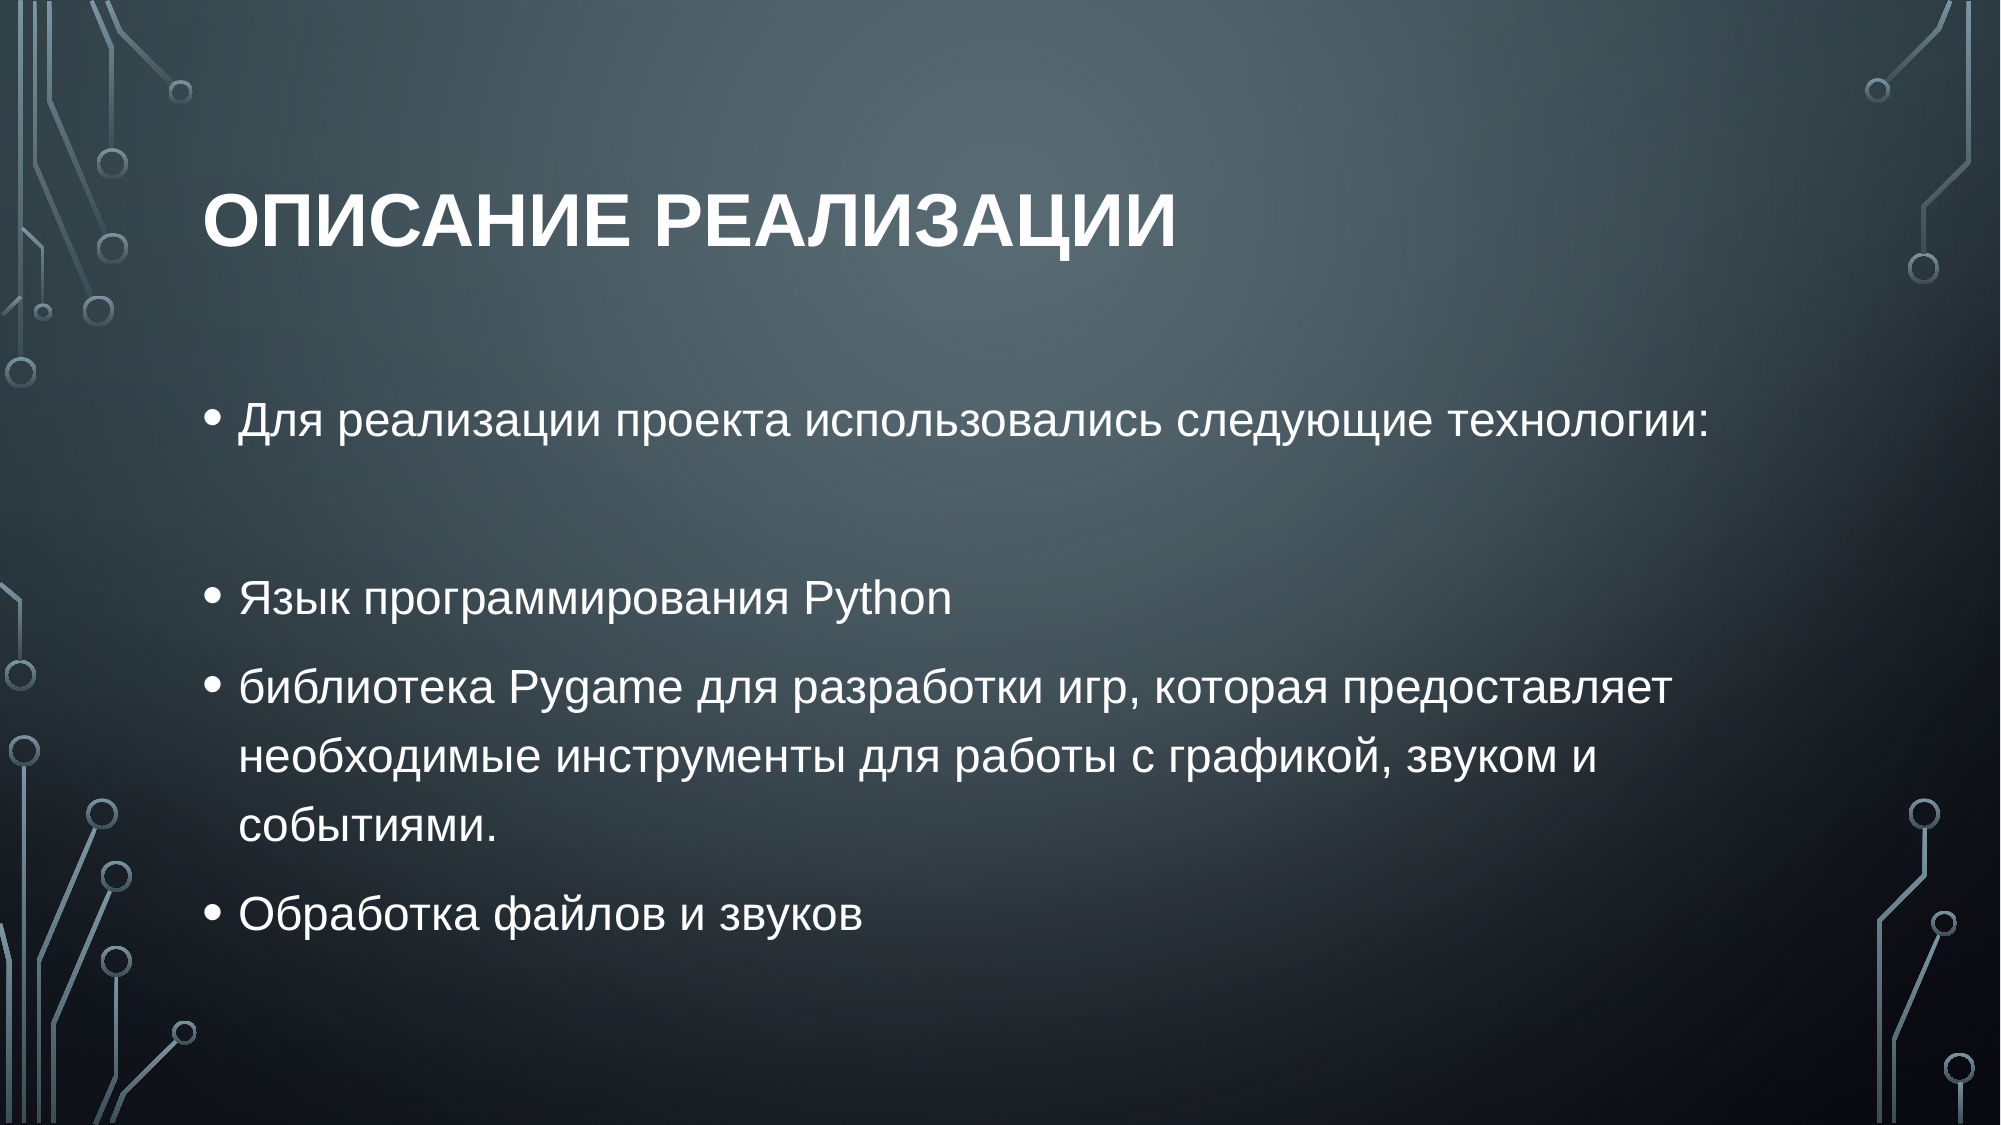

# Описание реализации
Для реализации проекта использовались следующие технологии:

Язык программирования Python
библиотека Pygame для разработки игр, которая предоставляет необходимые инструменты для работы с графикой, звуком и событиями.
Обработка файлов и звуков